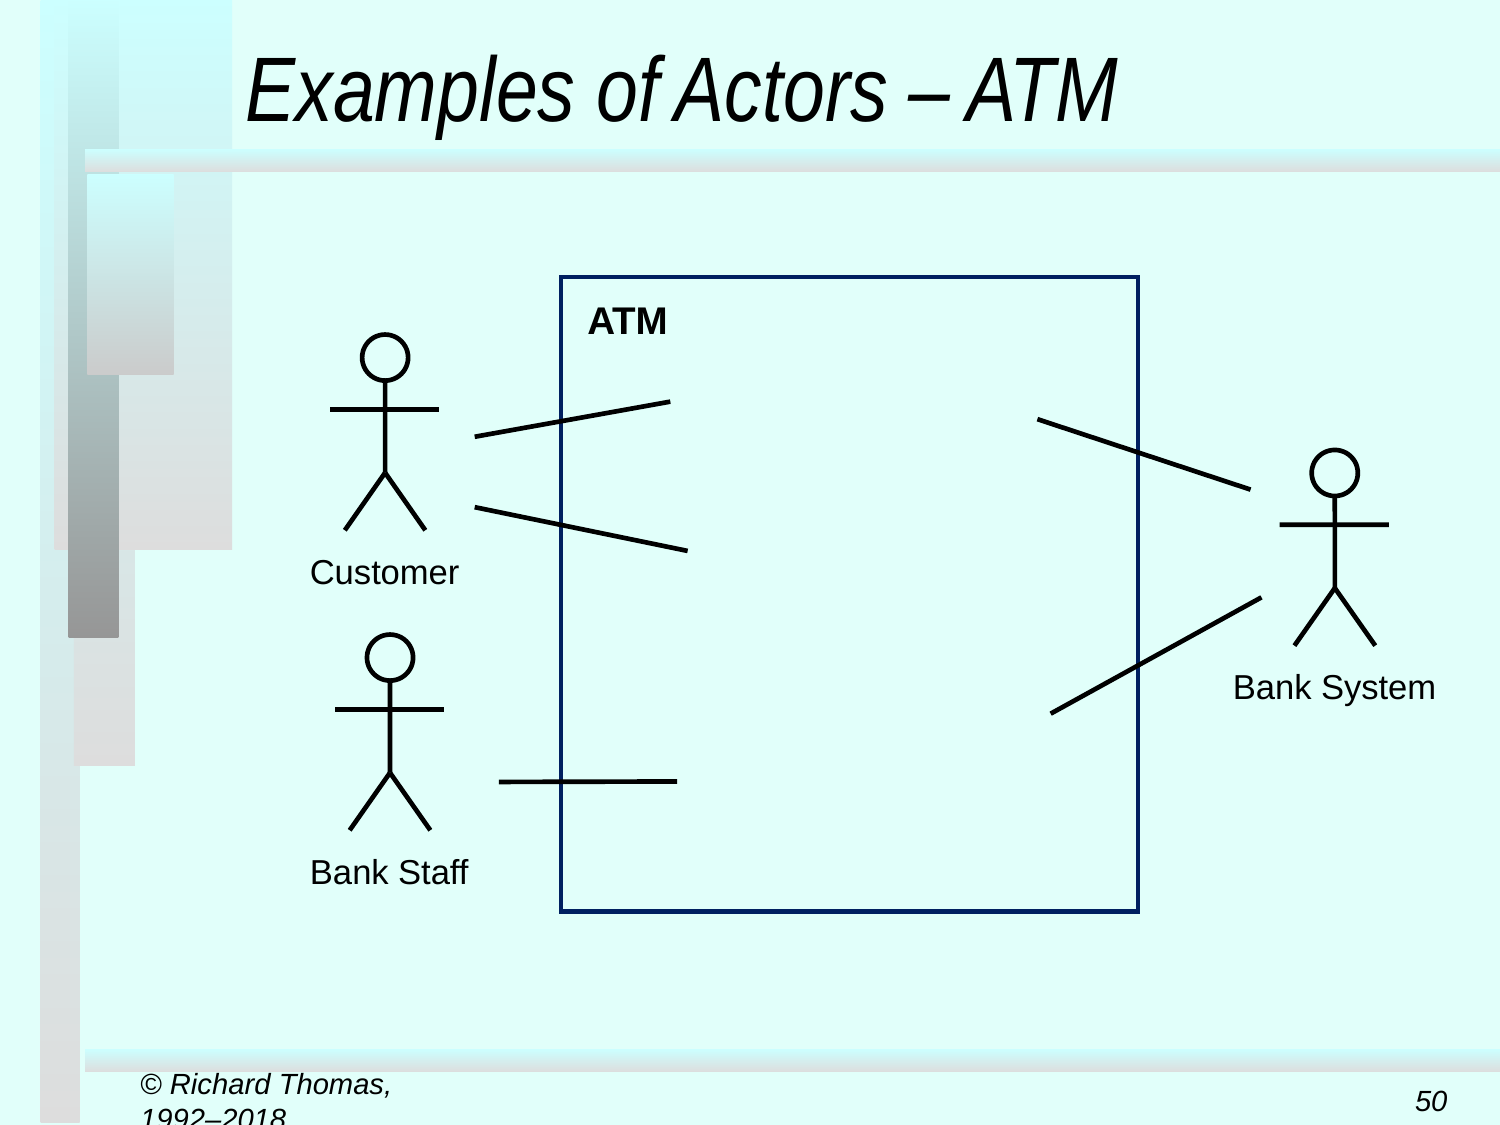

# Examples of Actors – ATM

ATM

Customer

Bank System

Bank Staff
© Richard Thomas, 1992–2018
50